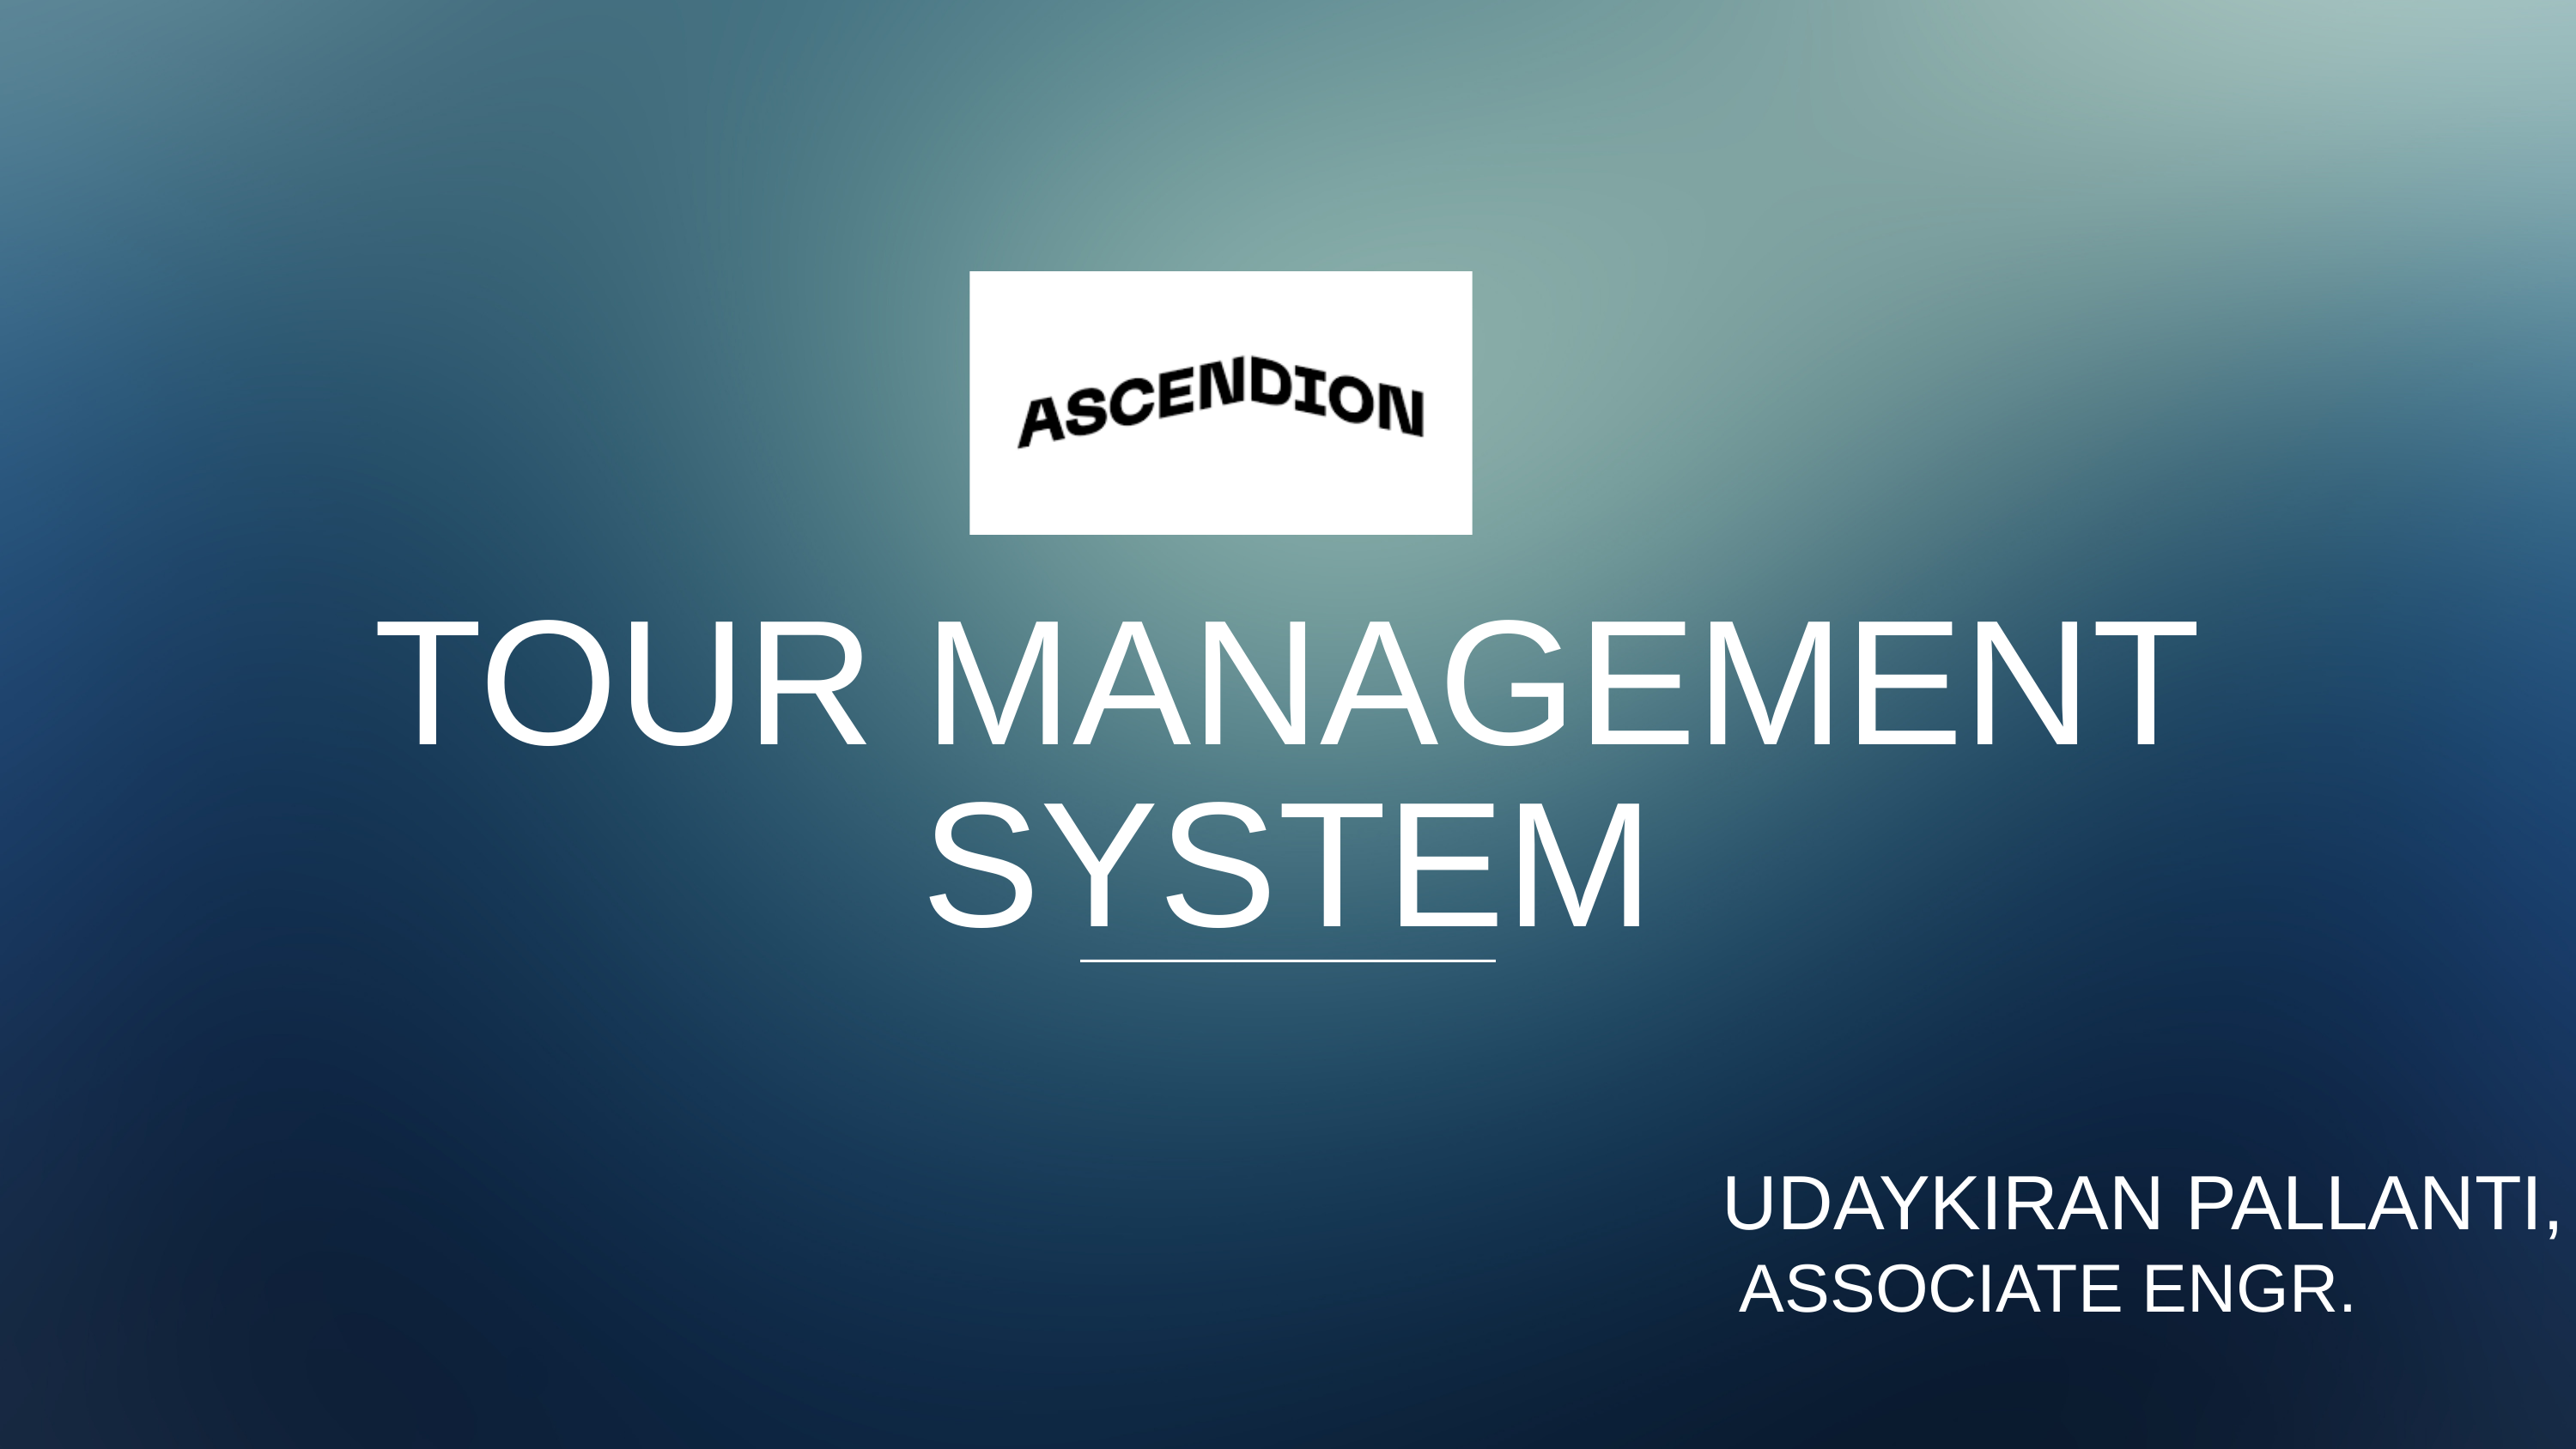

TOUR MANAGEMENT
SYSTEM

UDAYKIRAN PALLANTI,
ASSOCIATE ENGR.